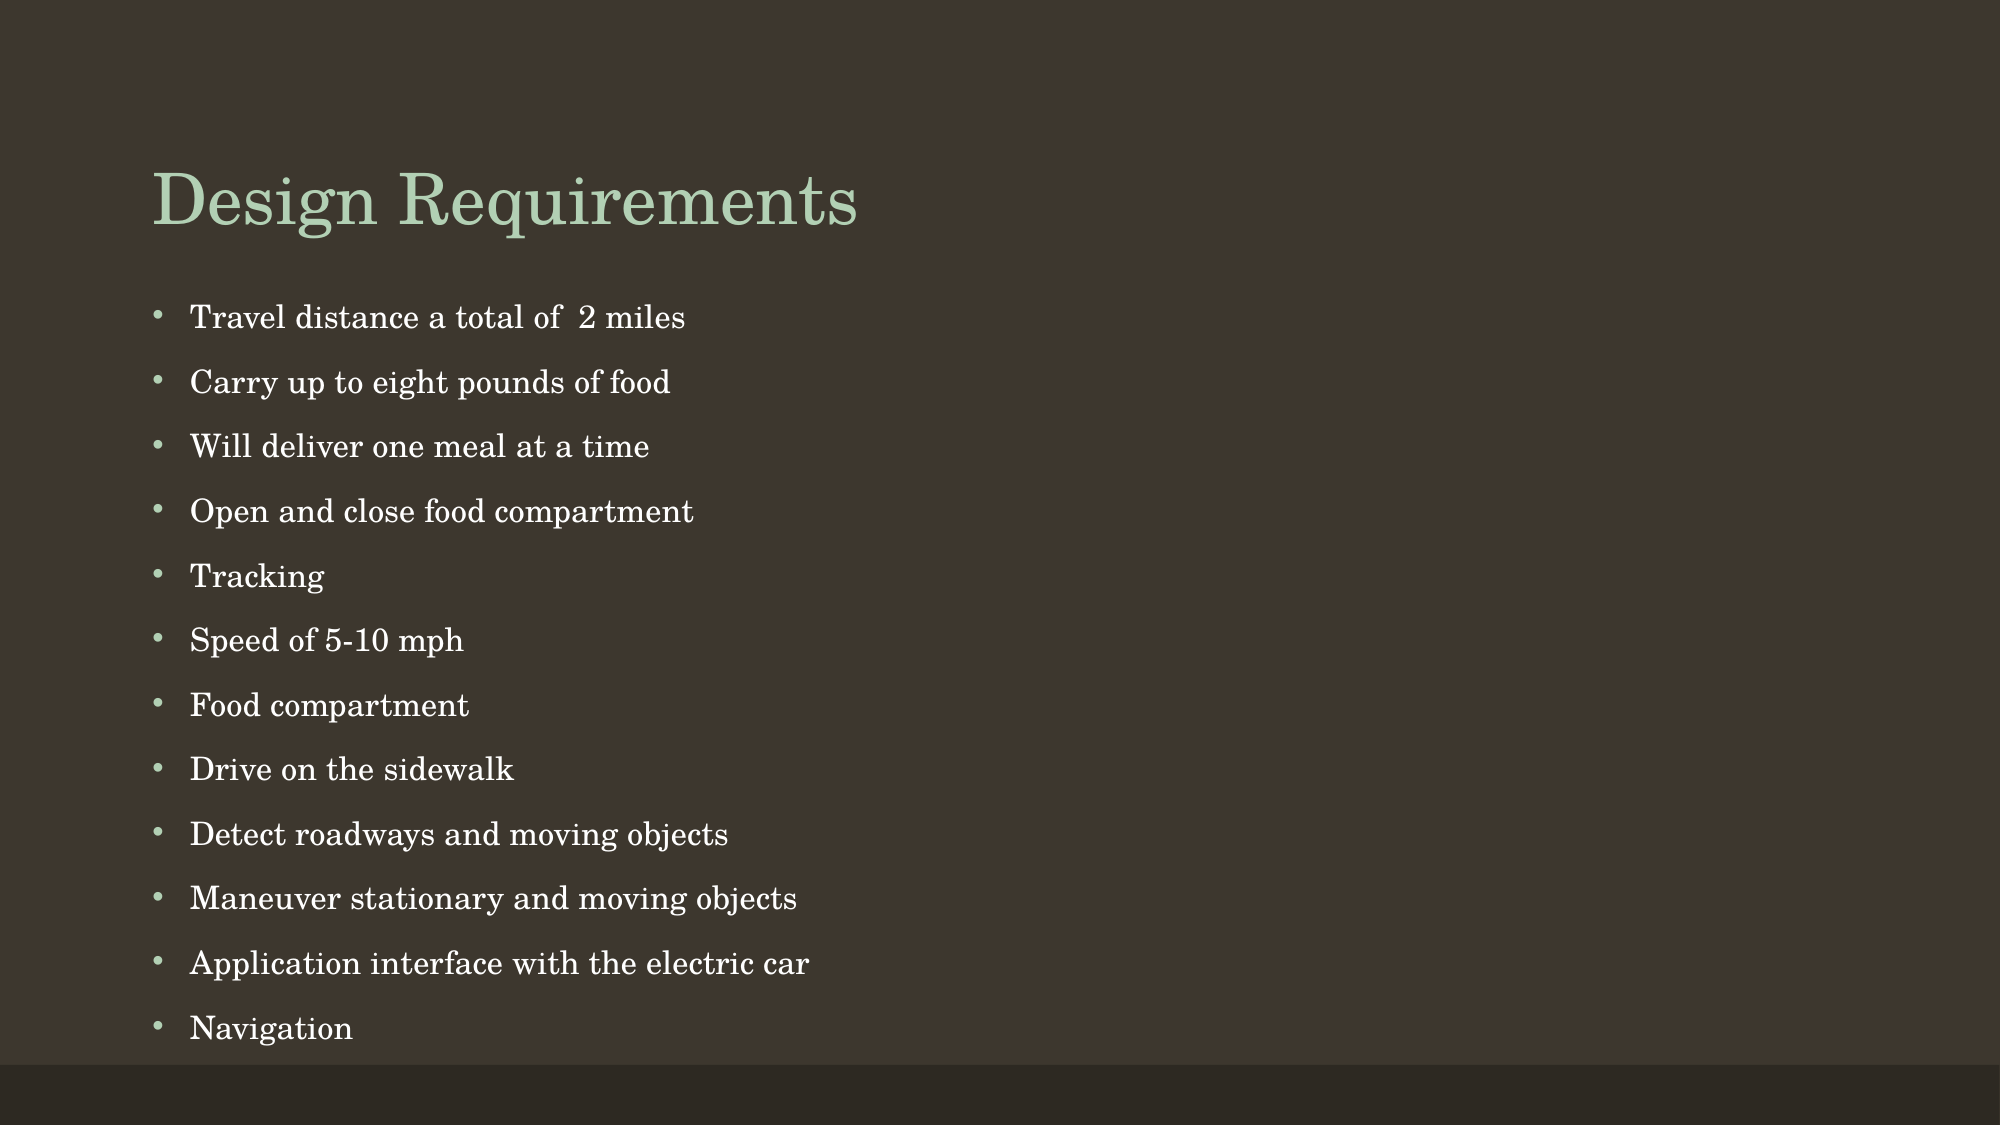

# Design Requirements
Travel distance a total of  2 miles
Carry up to eight pounds of food
Will deliver one meal at a time
Open and close food compartment
Tracking
Speed of 5-10 mph
Food compartment
Drive on the sidewalk
Detect roadways and moving objects
Maneuver stationary and moving objects
Application interface with the electric car
Navigation